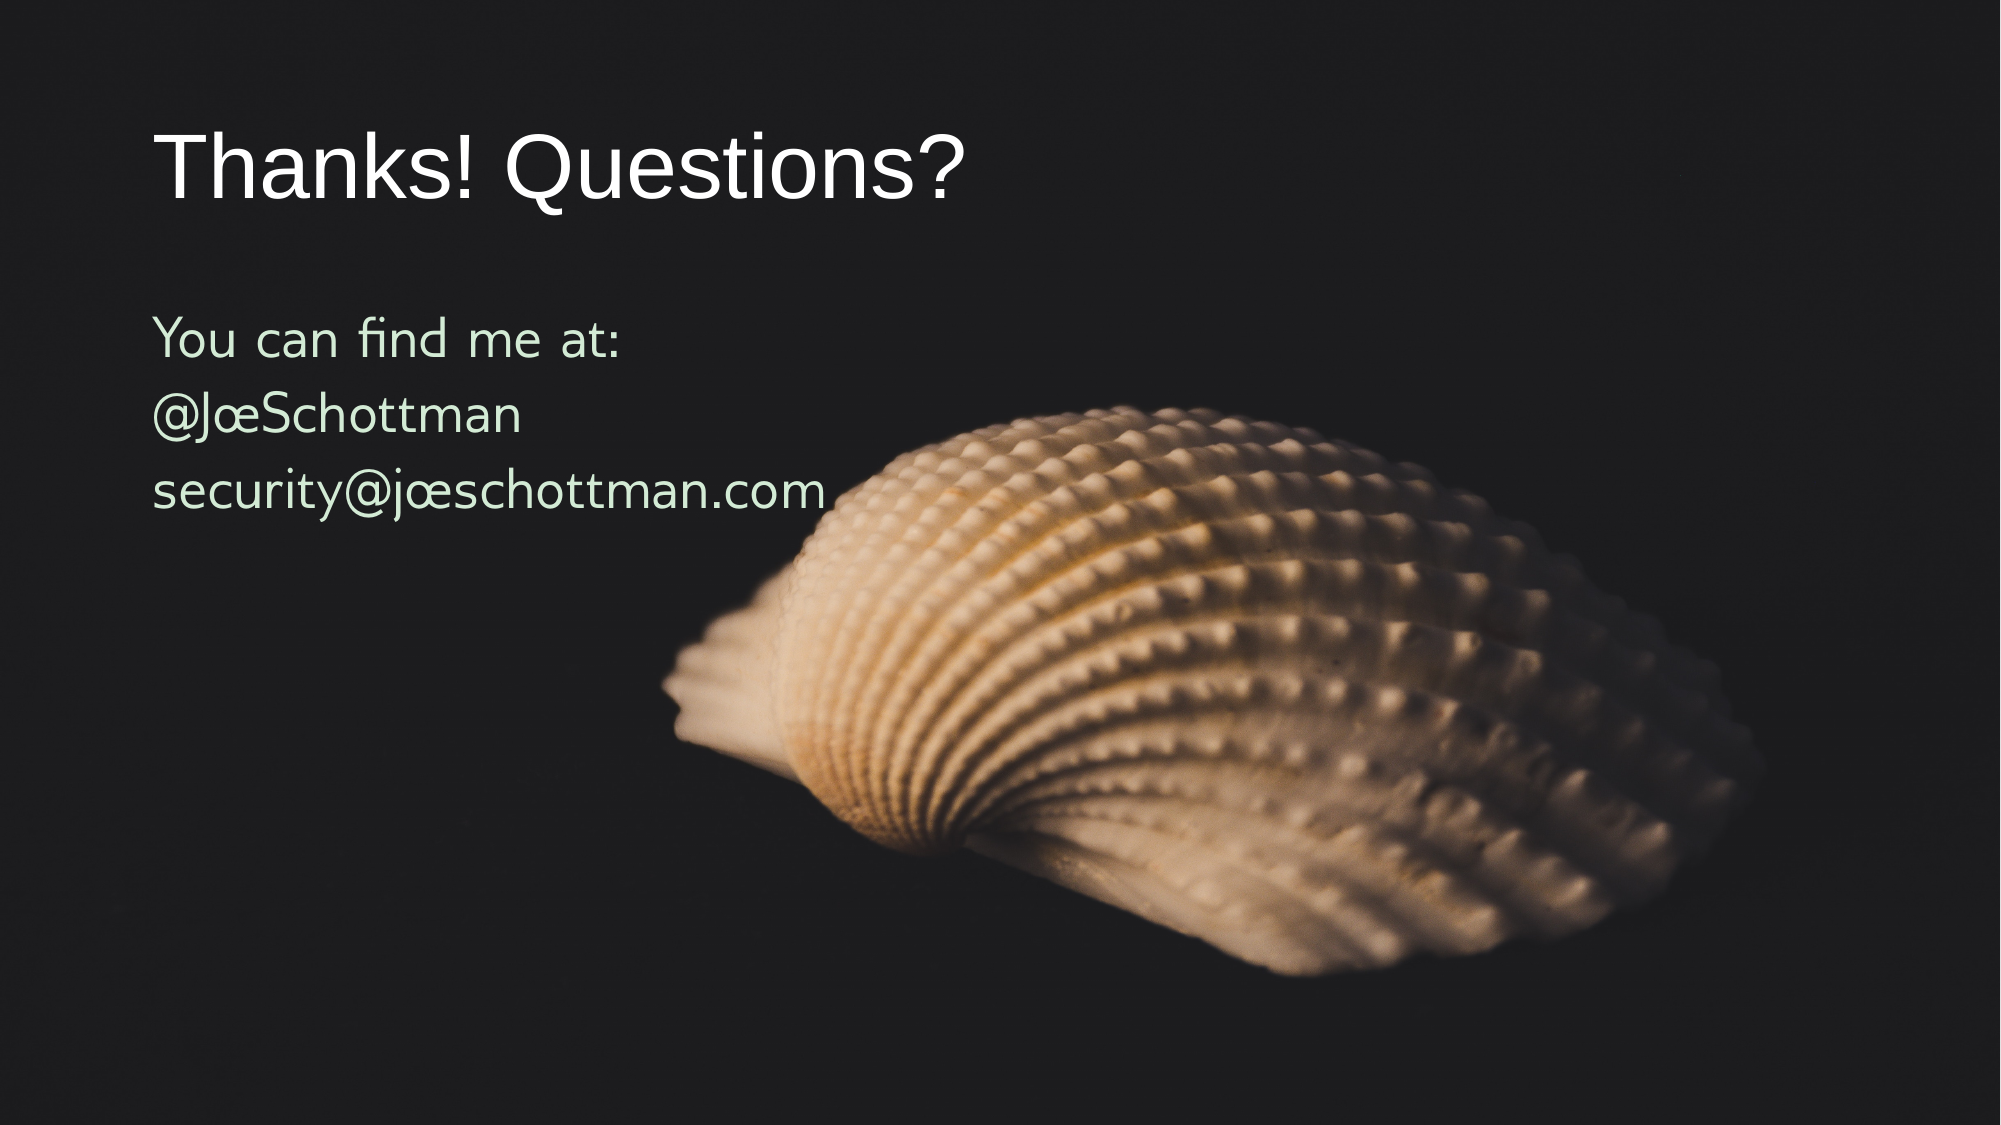

# Thanks! Questions?
You can find me at:
@JoeSchottman
security@joeschottman.com